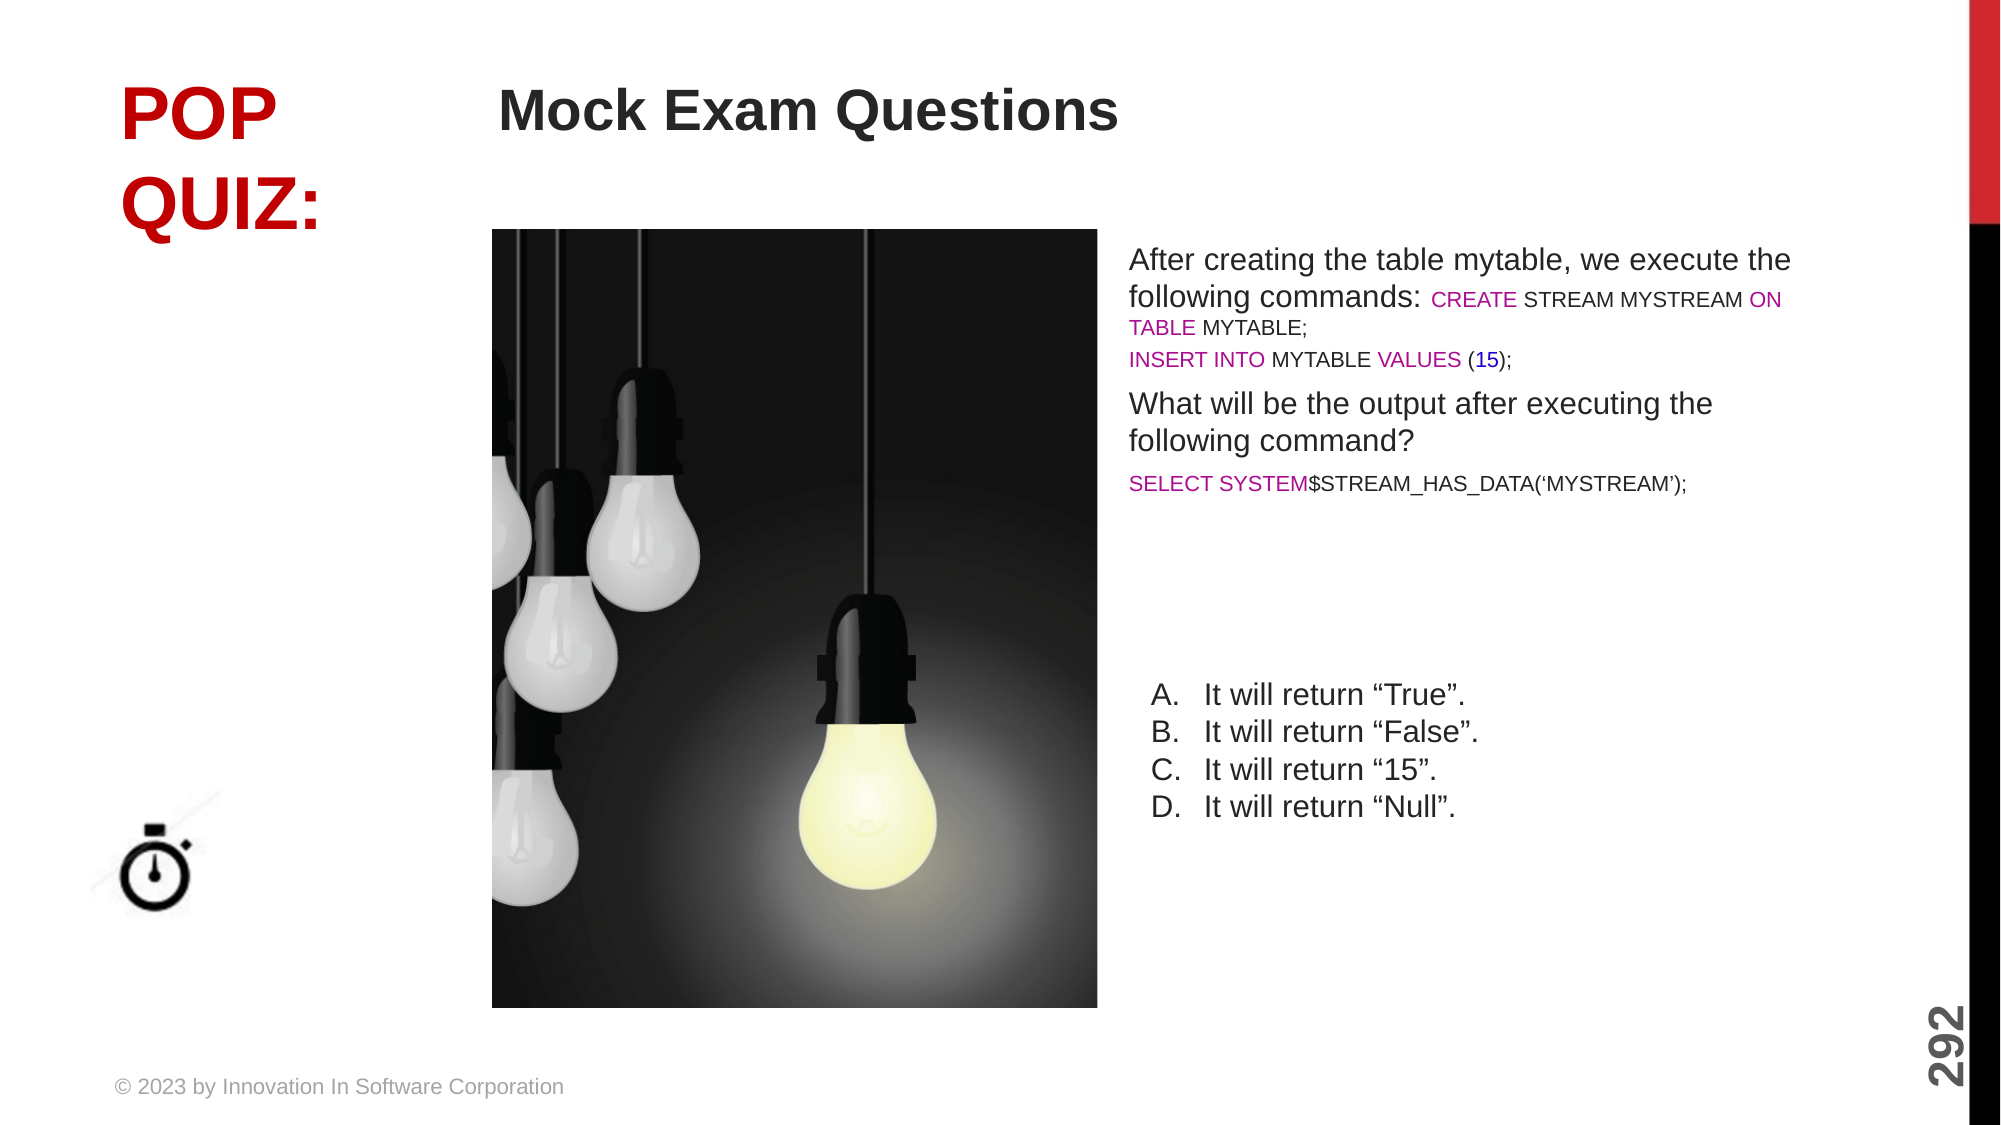

# Mock Exam Questions
After creating the table mytable, we execute the following commands: CREATE STREAM MYSTREAM ON TABLE MYTABLE;
INSERT INTO MYTABLE VALUES (15);
What will be the output after executing the following command?
SELECT SYSTEM$STREAM_HAS_DATA(‘MYSTREAM’);

It will return “True”.
It will return “False”.
It will return “15”.
It will return “Null”.

5 MINUTES
292
© 2023 by Innovation In Software Corporation